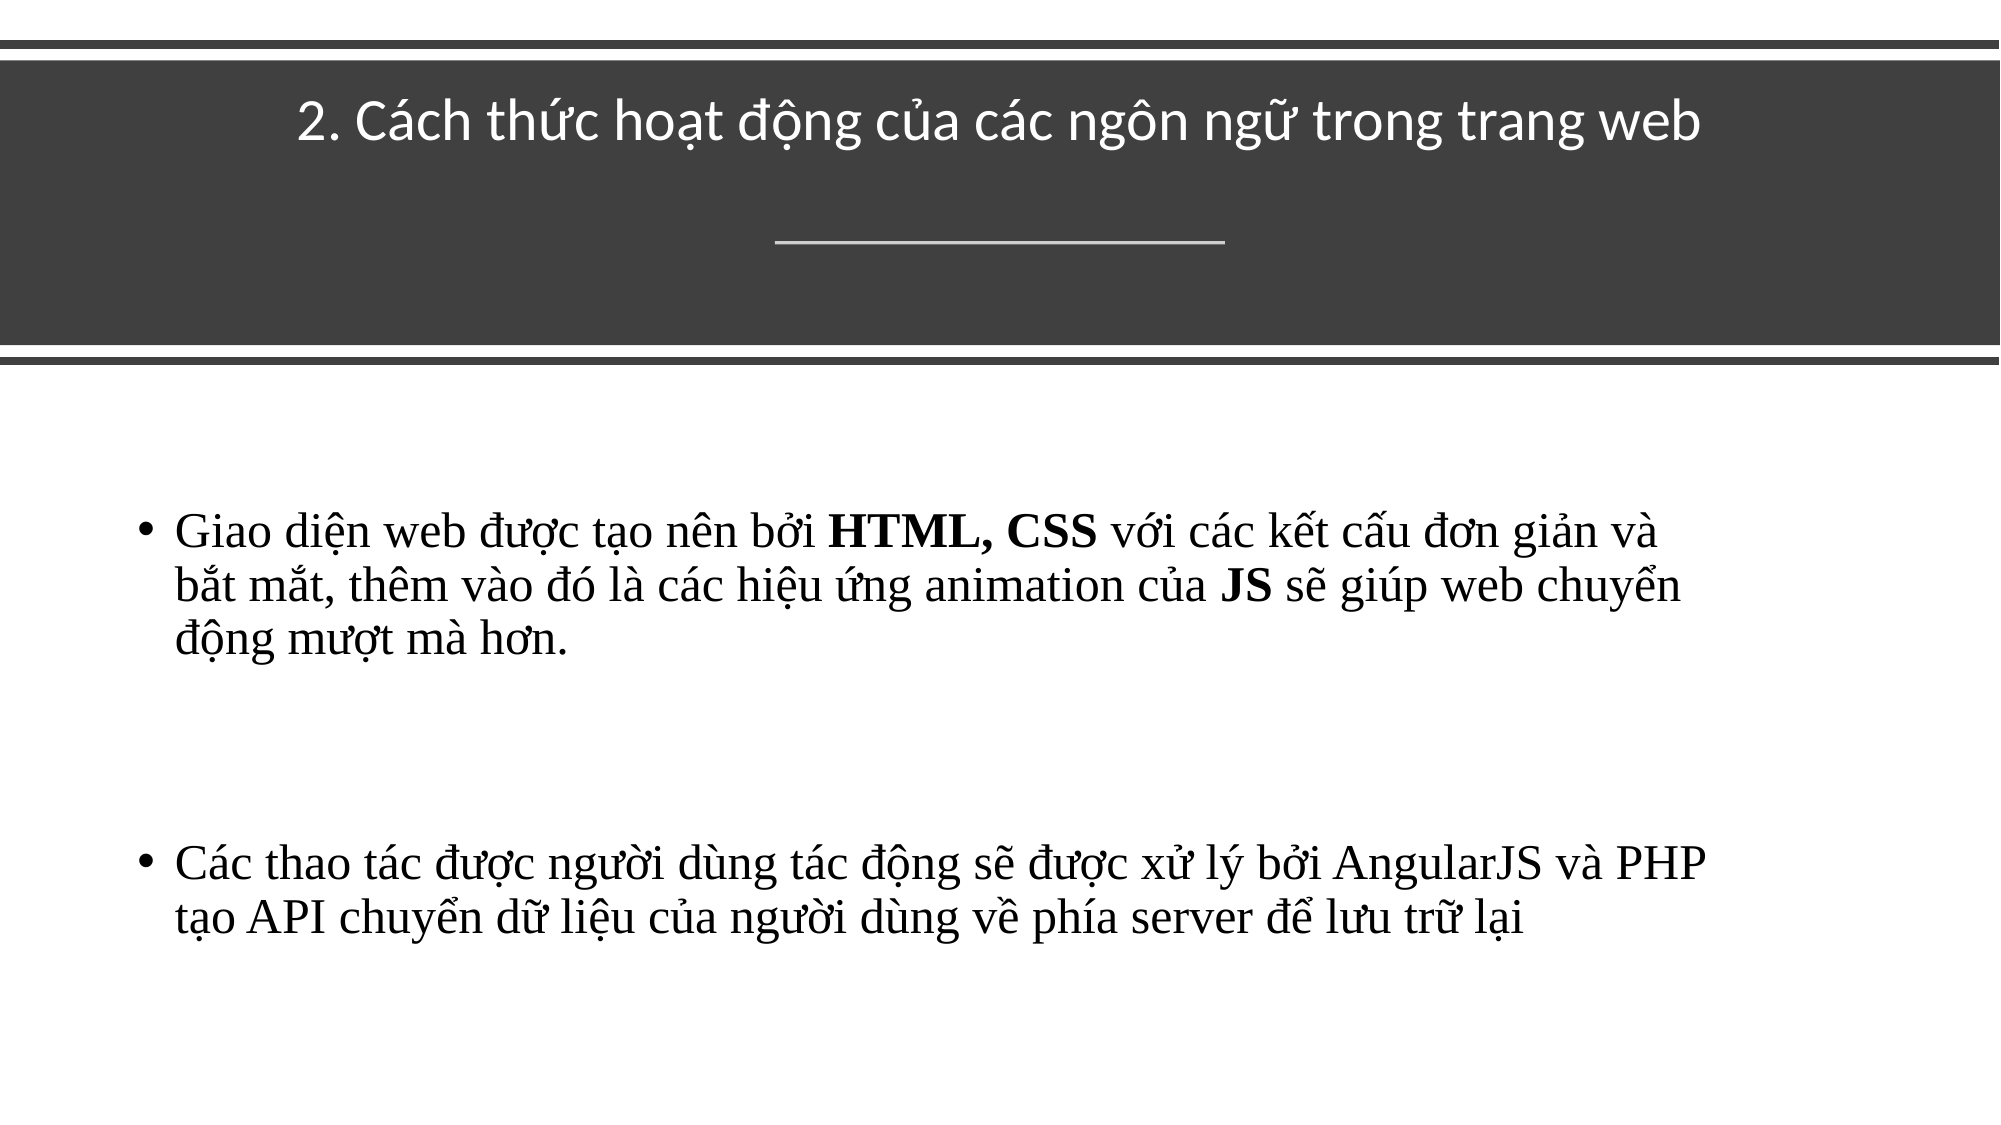

# 2. Cách thức hoạt động của các ngôn ngữ trong trang web
Giao diện web được tạo nên bởi HTML, CSS với các kết cấu đơn giản và bắt mắt, thêm vào đó là các hiệu ứng animation của JS sẽ giúp web chuyển động mượt mà hơn.

Các thao tác được người dùng tác động sẽ được xử lý bởi AngularJS và PHP tạo API chuyển dữ liệu của người dùng về phía server để lưu trữ lại